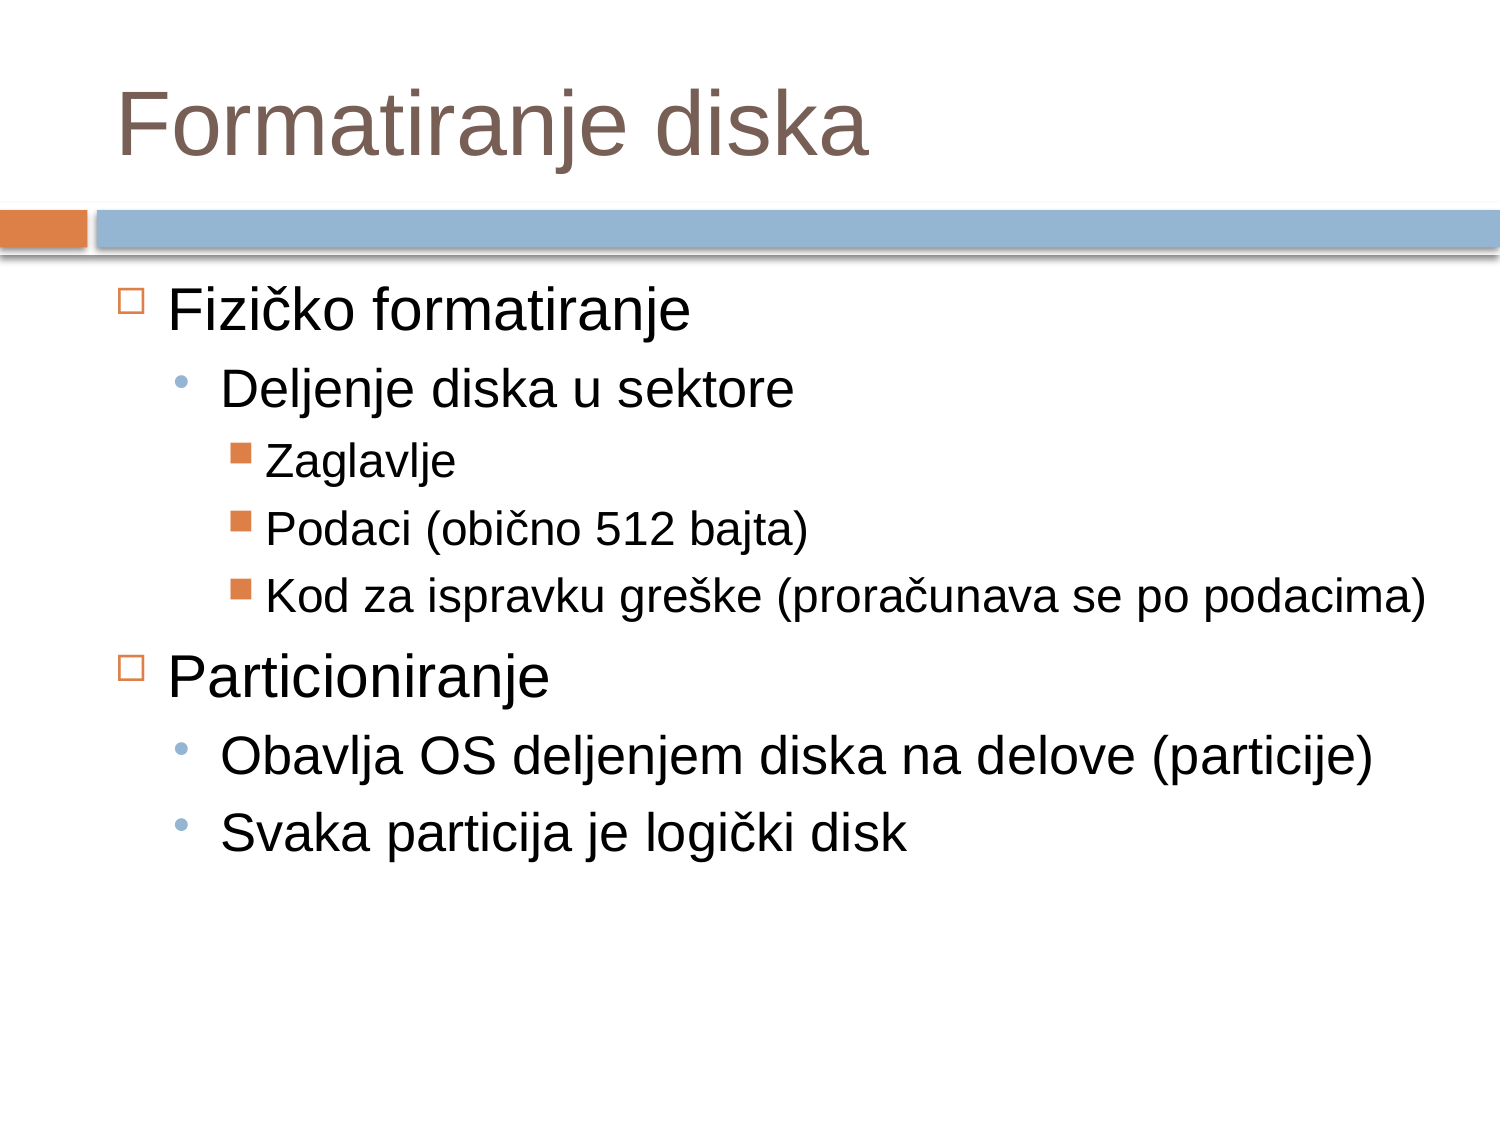

# Formatiranje diska
Fizičko formatiranje
Deljenje diska u sektore
Zaglavlje
Podaci (obično 512 bajta)
Kod za ispravku greške (proračunava se po podacima)
Particioniranje
Obavlja OS deljenjem diska na delove (particije)
Svaka particija je logički disk